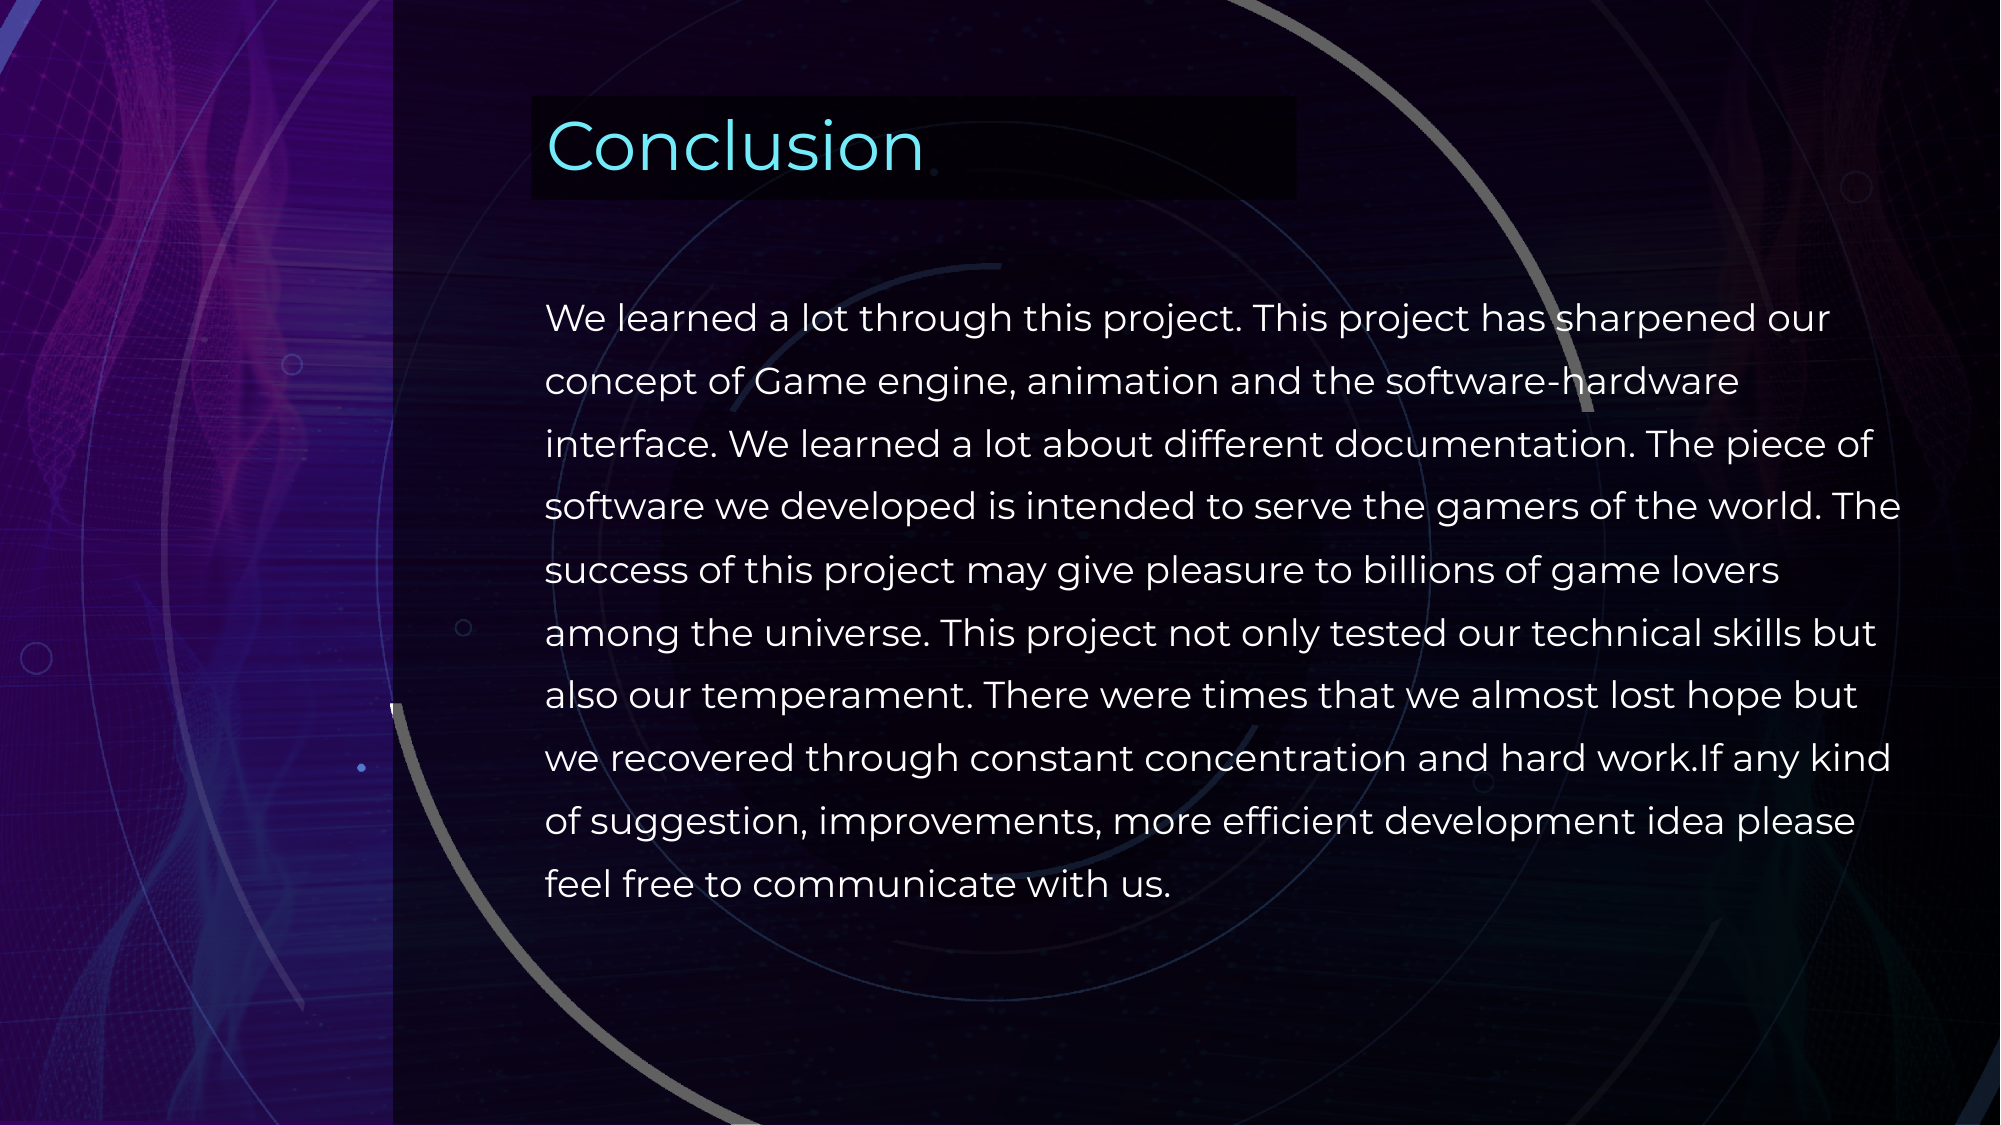

Conclusion
We learned a lot through this project. This project has sharpened our concept of Game engine, animation and the software-hardware interface. We learned a lot about different documentation. The piece of software we developed is intended to serve the gamers of the world. The success of this project may give pleasure to billions of game lovers among the universe. This project not only tested our technical skills but also our temperament. There were times that we almost lost hope but we recovered through constant concentration and hard work.If any kind of suggestion, improvements, more efficient development idea please feel free to communicate with us.